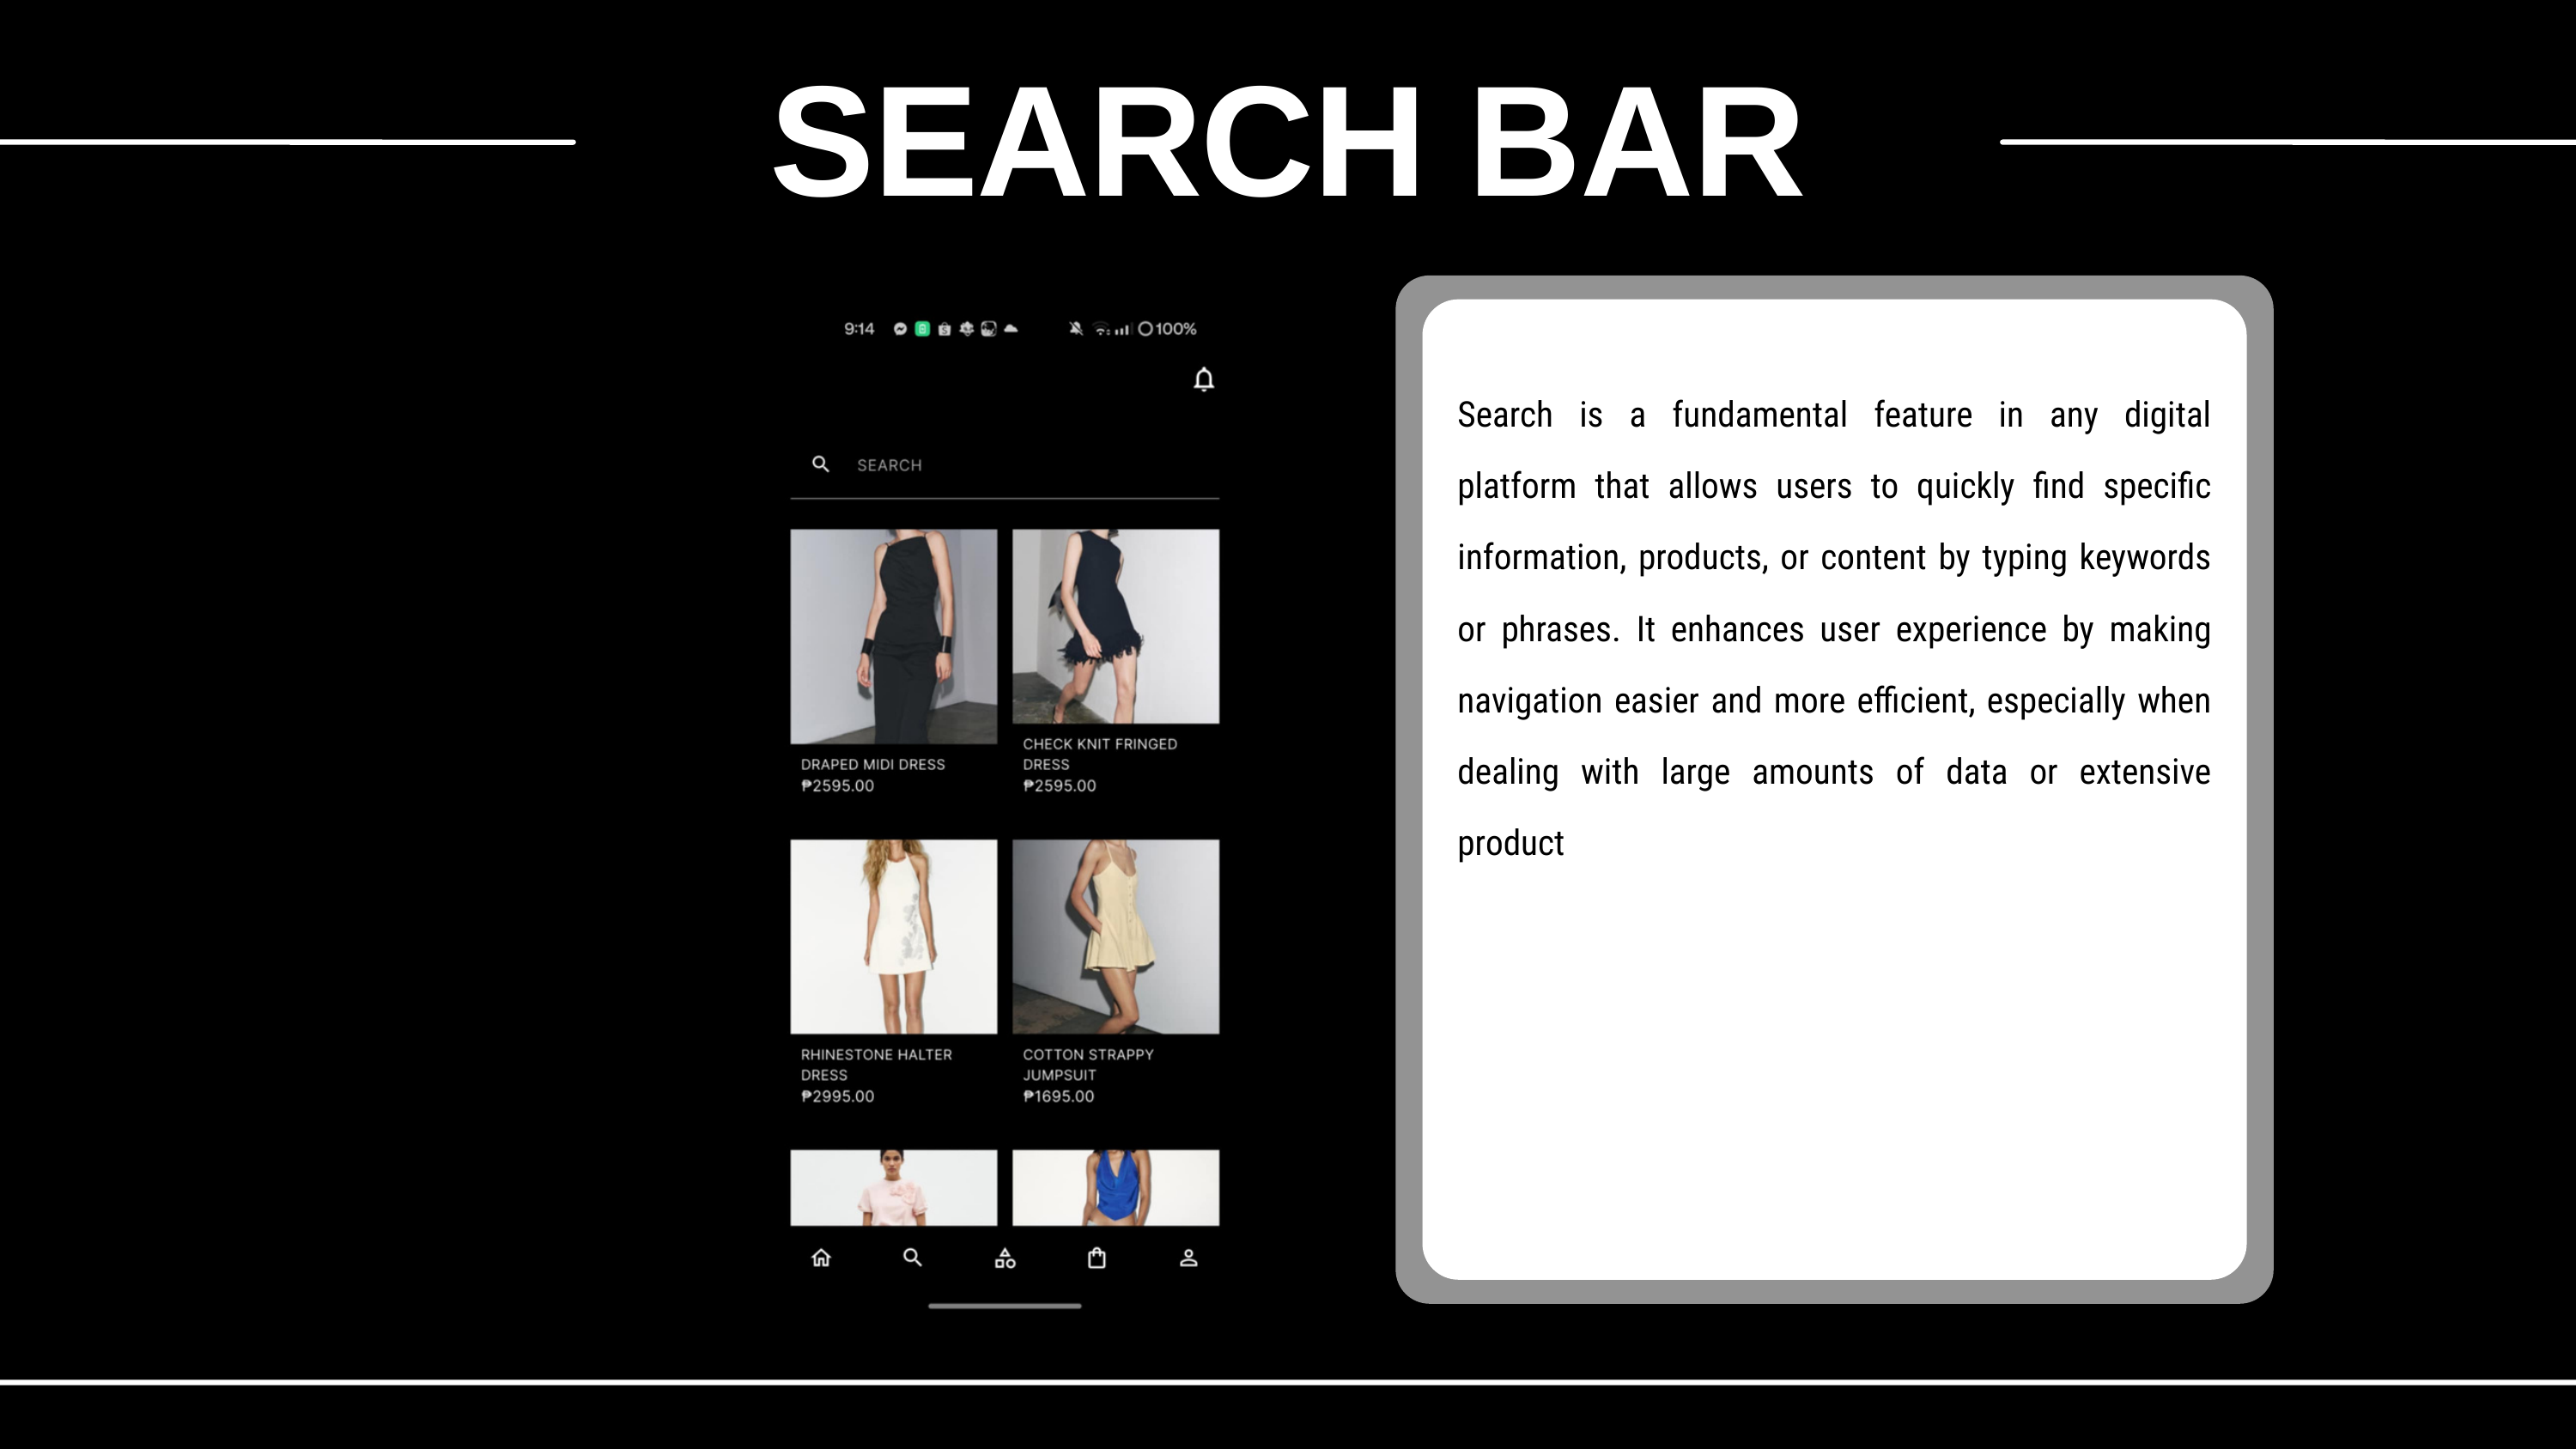

SEARCH BAR

Search is a fundamental feature in any digital platform that allows users to quickly find specific information, products, or content by typing keywords or phrases. It enhances user experience by making navigation easier and more efficient, especially when dealing with large amounts of data or extensive product